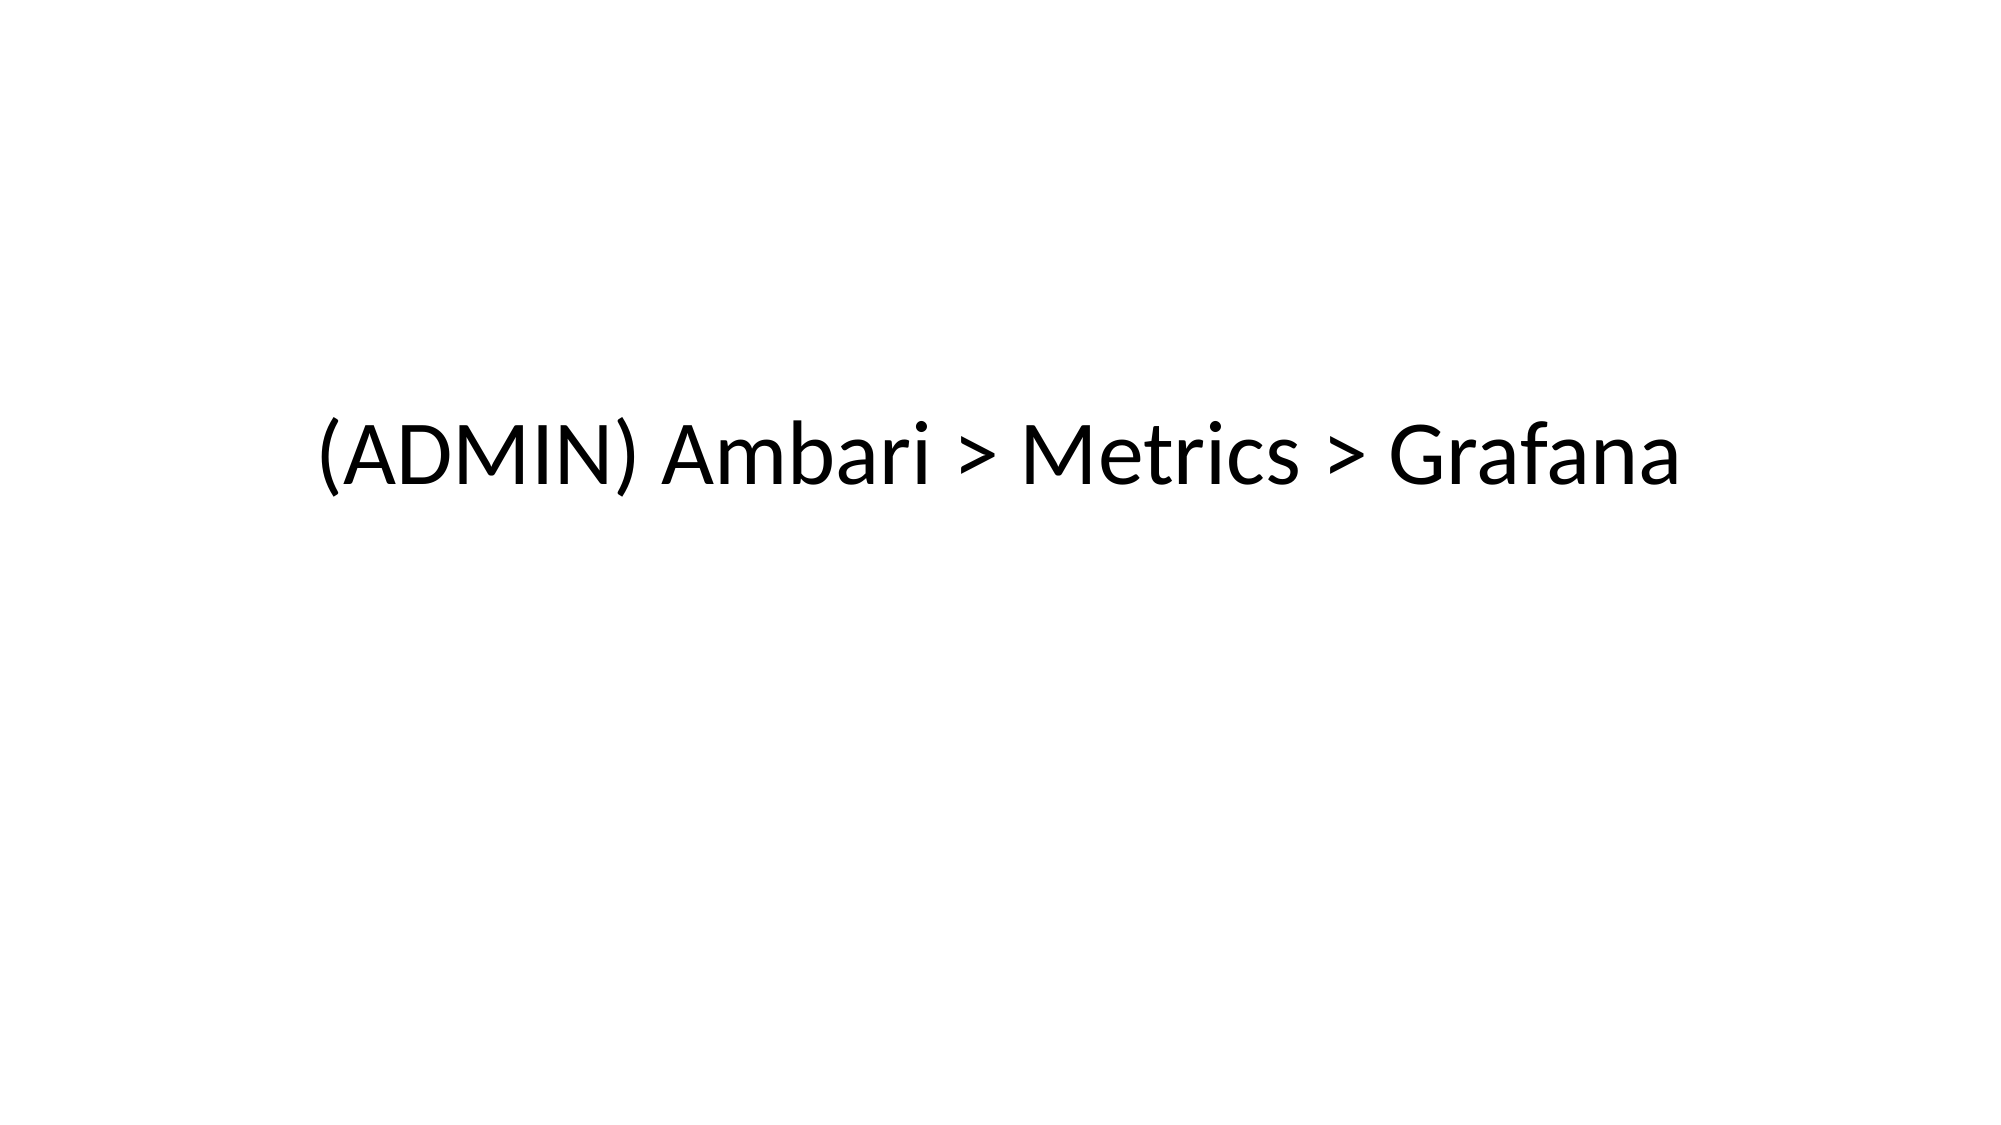

# (ADMIN) Ambari > Metrics > Grafana